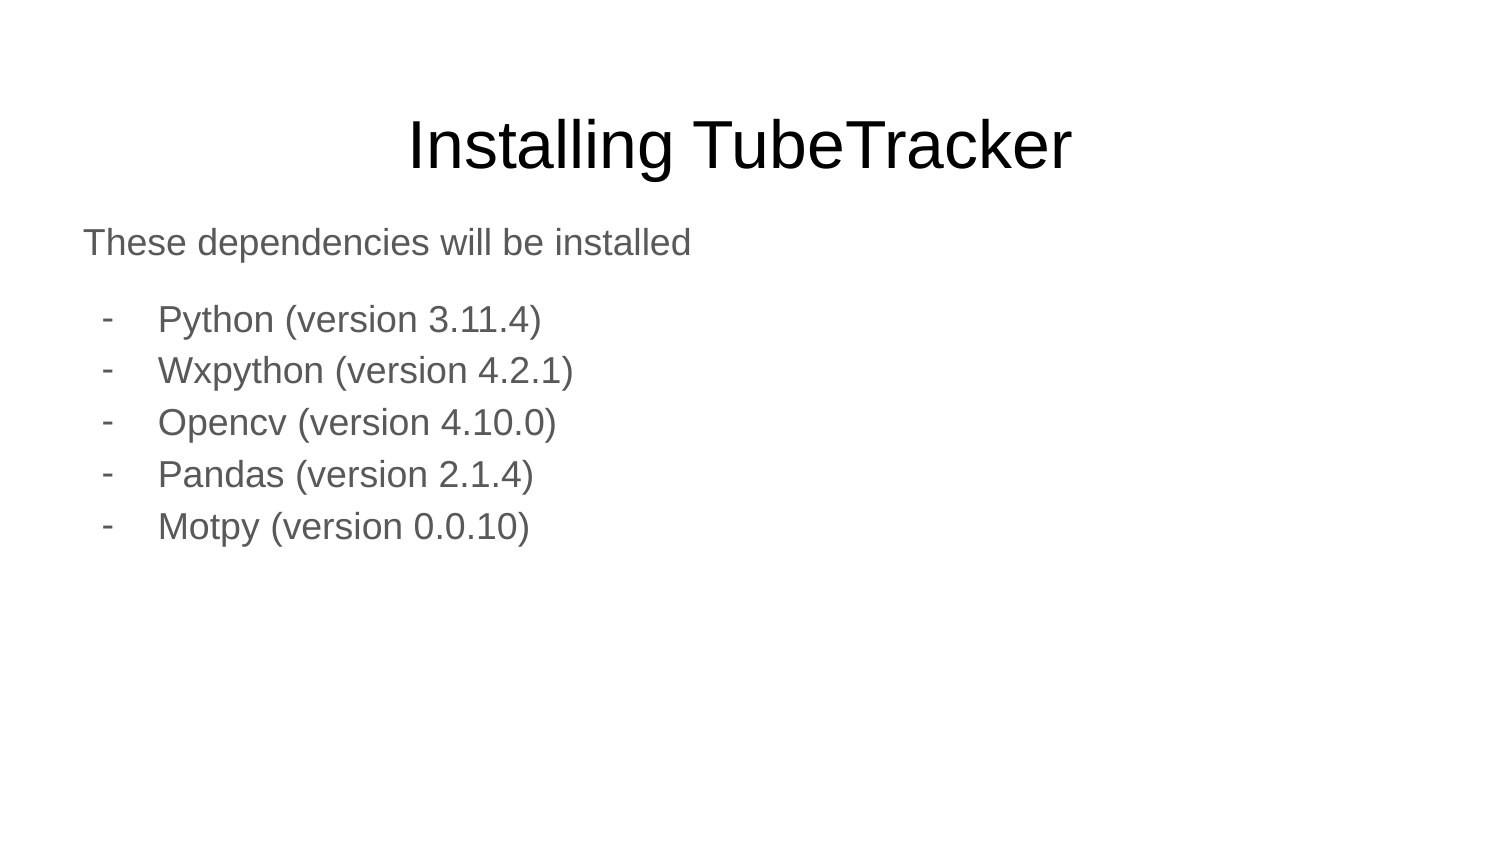

# Installing TubeTracker
These dependencies will be installed
Python (version 3.11.4)
Wxpython (version 4.2.1)
Opencv (version 4.10.0)
Pandas (version 2.1.4)
Motpy (version 0.0.10)